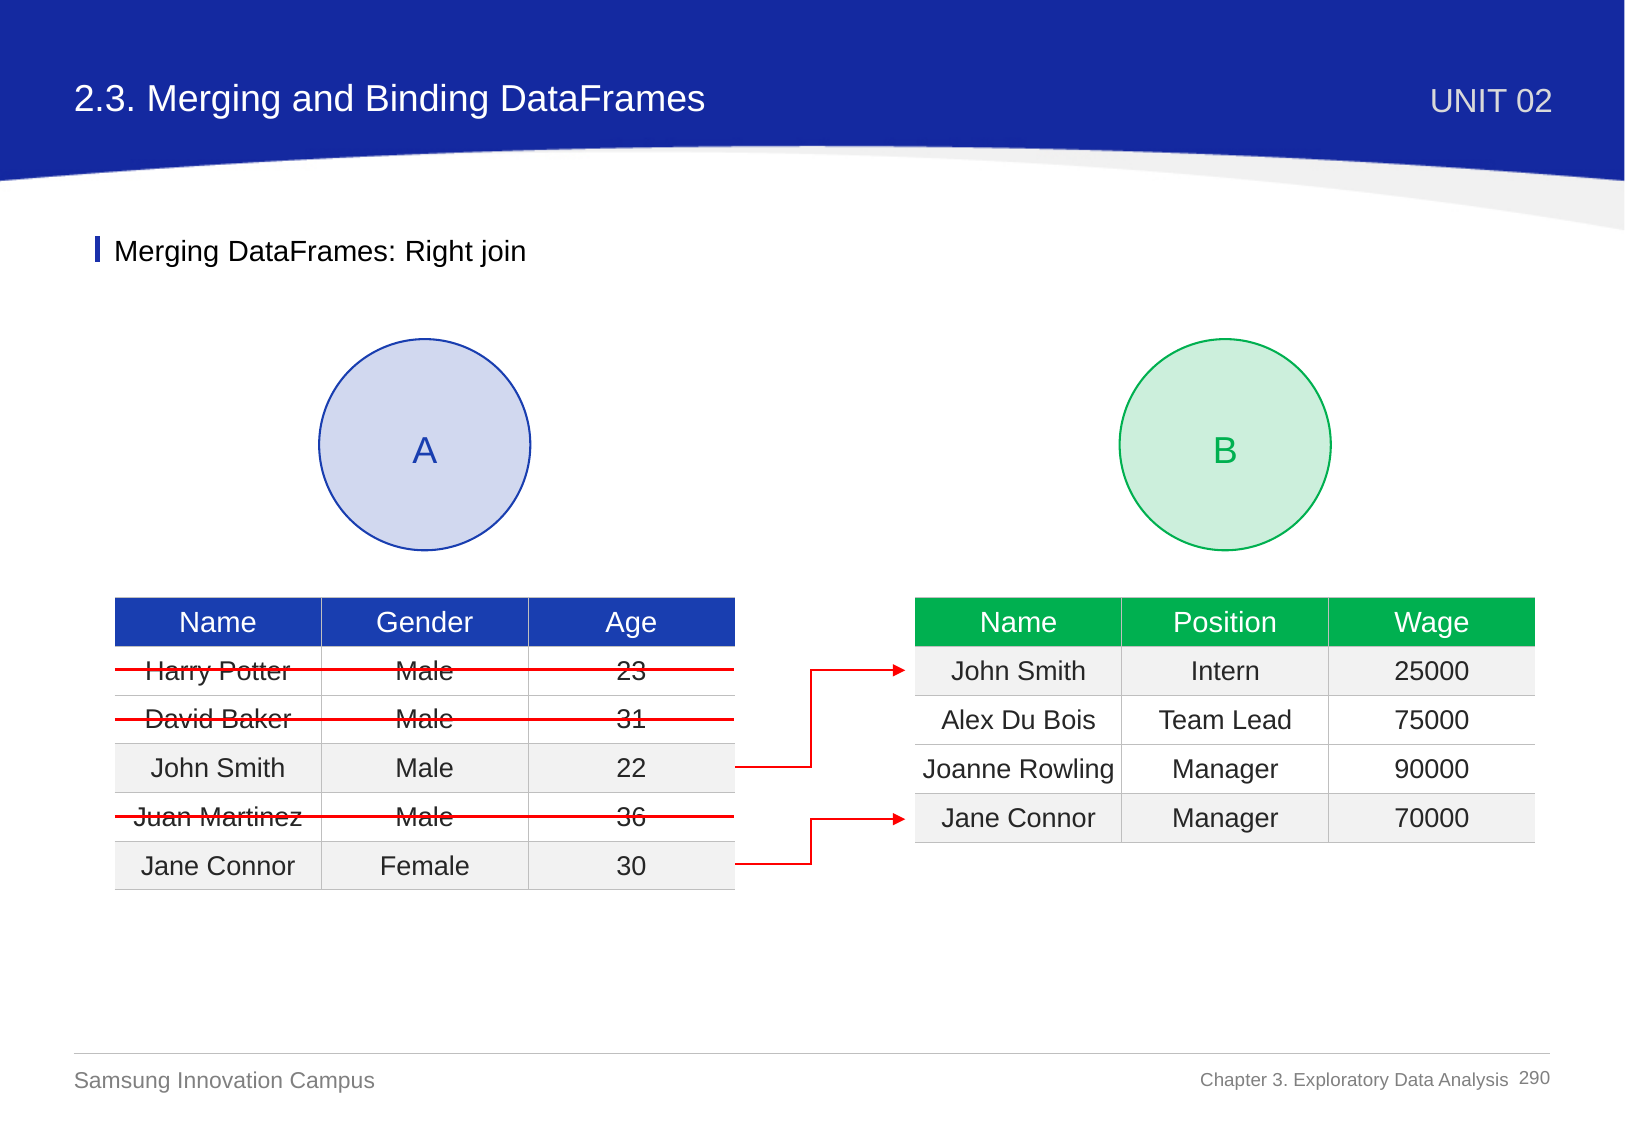

2.3. Merging and Binding DataFrames
UNIT 02
Merging DataFrames: Right join

A

B
| Name | Gender | Age |
| --- | --- | --- |
| Harry Potter | Male | 23 |
| David Baker | Male | 31 |
| John Smith | Male | 22 |
| Juan Martinez | Male | 36 |
| Jane Connor | Female | 30 |
| Name | Position | Wage |
| --- | --- | --- |
| John Smith | Intern | 25000 |
| Alex Du Bois | Team Lead | 75000 |
| Joanne Rowling | Manager | 90000 |
| Jane Connor | Manager | 70000 |